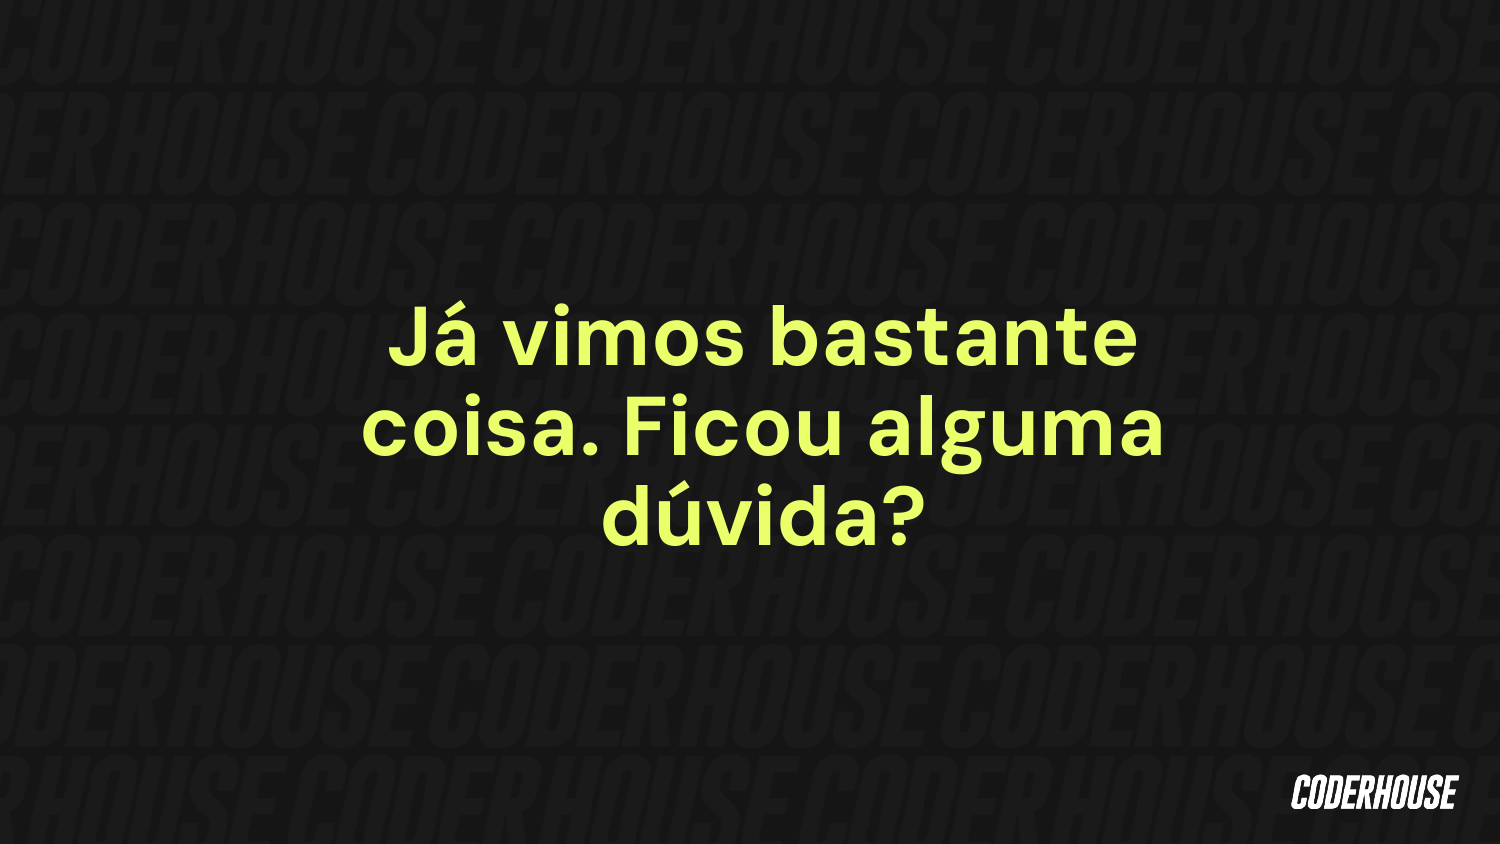

Já vimos bastante coisa. Ficou alguma dúvida?